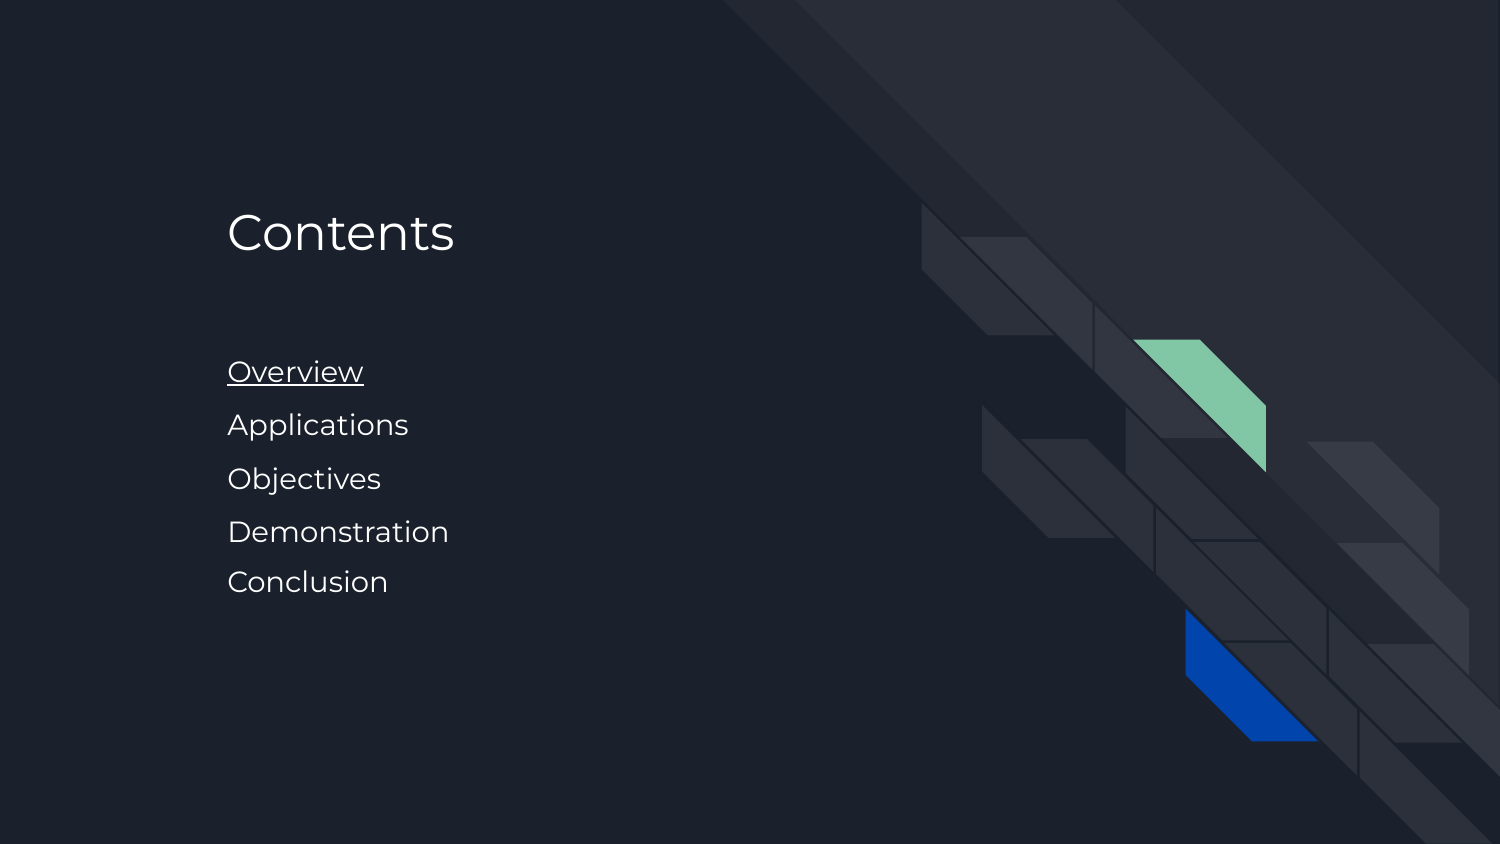

# Contents
Overview
Applications
Objectives
Demonstration
Conclusion